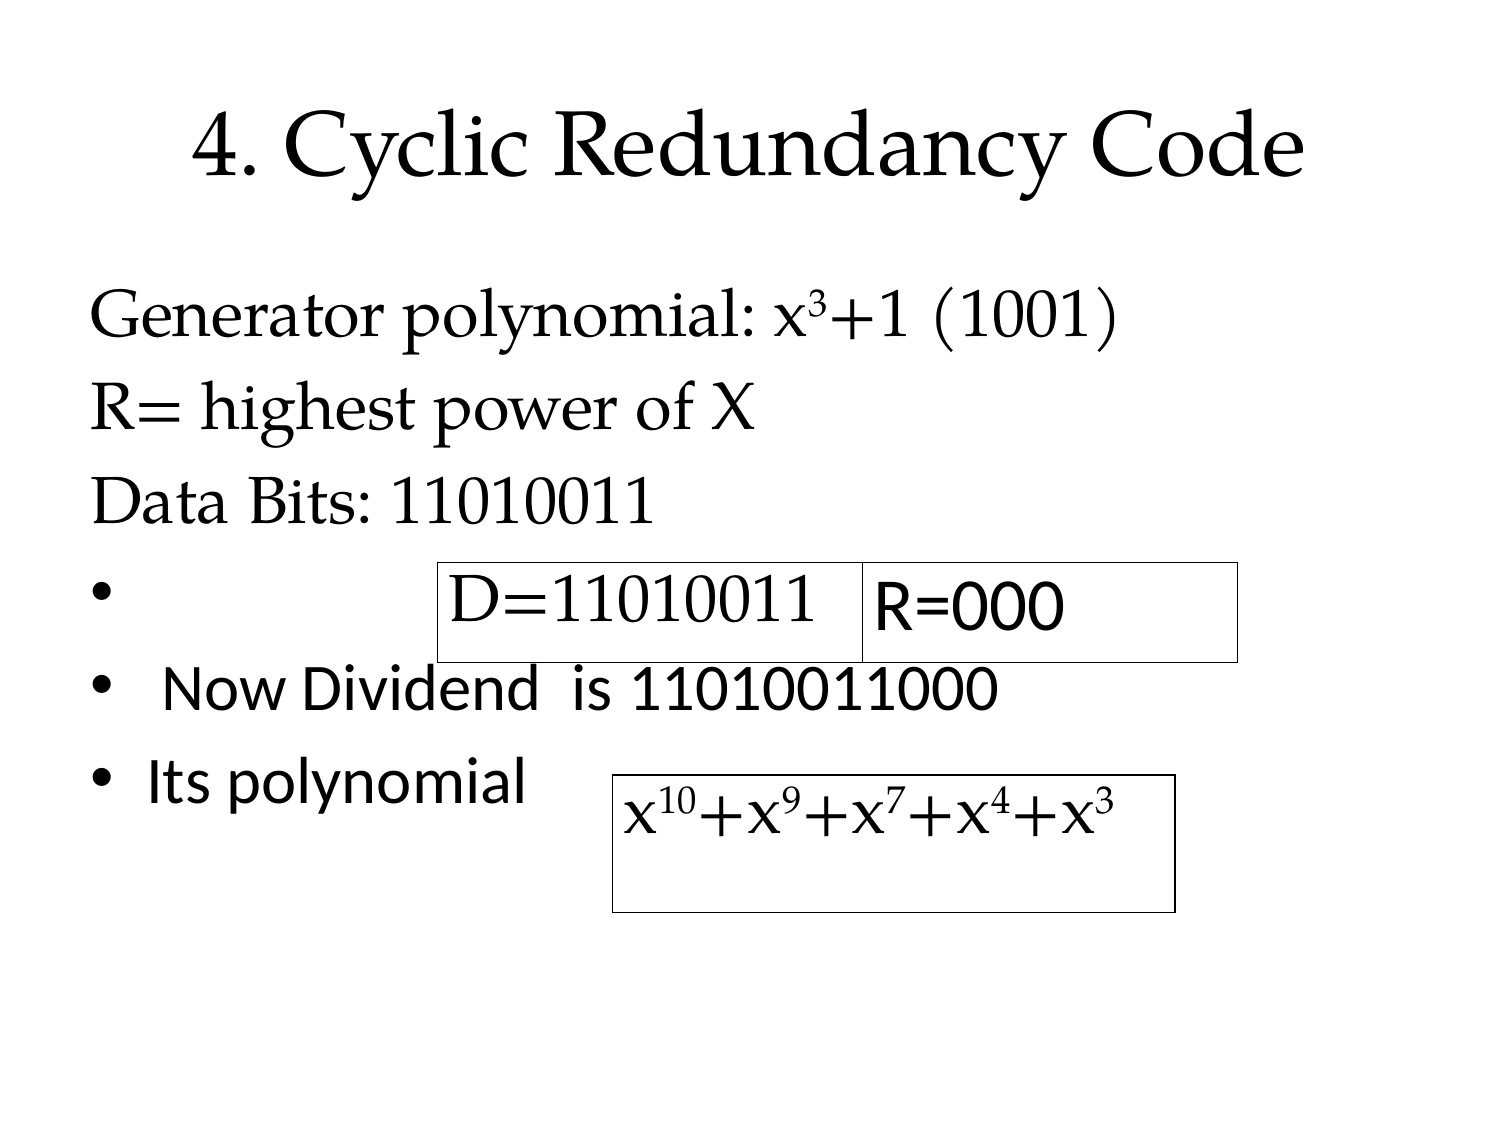

# 4. Cyclic Redundancy Code
Generator polynomial: x3+1 (1001)
R= highest power of X
Data Bits: 11010011

 Now Dividend  is 11010011000
Its polynomial

| D=11010011 | R=000 |
| --- | --- |
| x10+x9+x7+x4+x3 |
| --- |